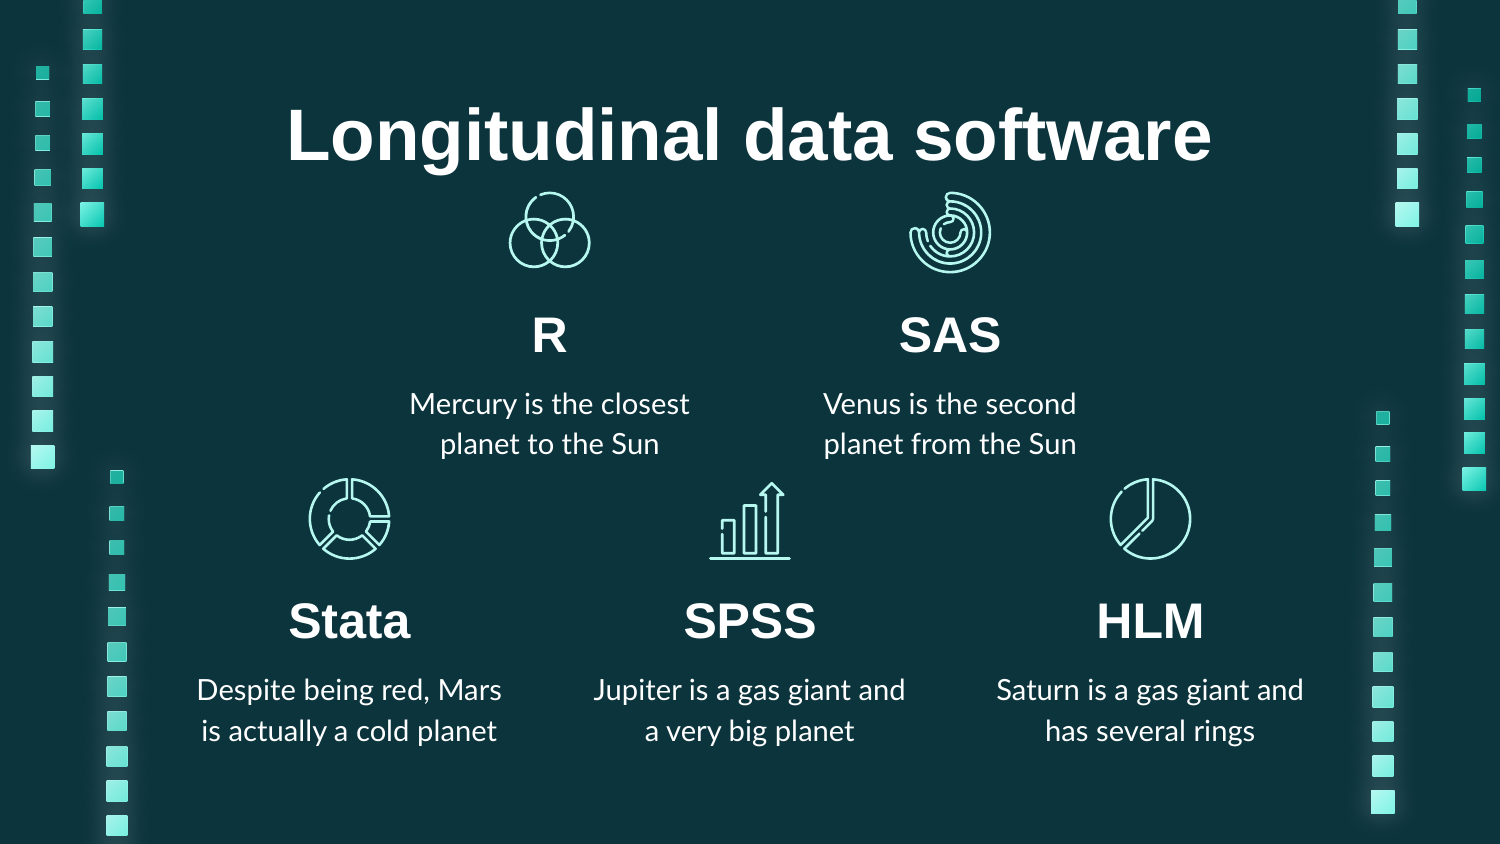

# Longitudinal data software

R
SAS
Mercury is the closest planet to the Sun
Venus is the second planet from the Sun

Stata
SPSS
HLM
Despite being red, Mars is actually a cold planet
Jupiter is a gas giant and a very big planet
Saturn is a gas giant and has several rings